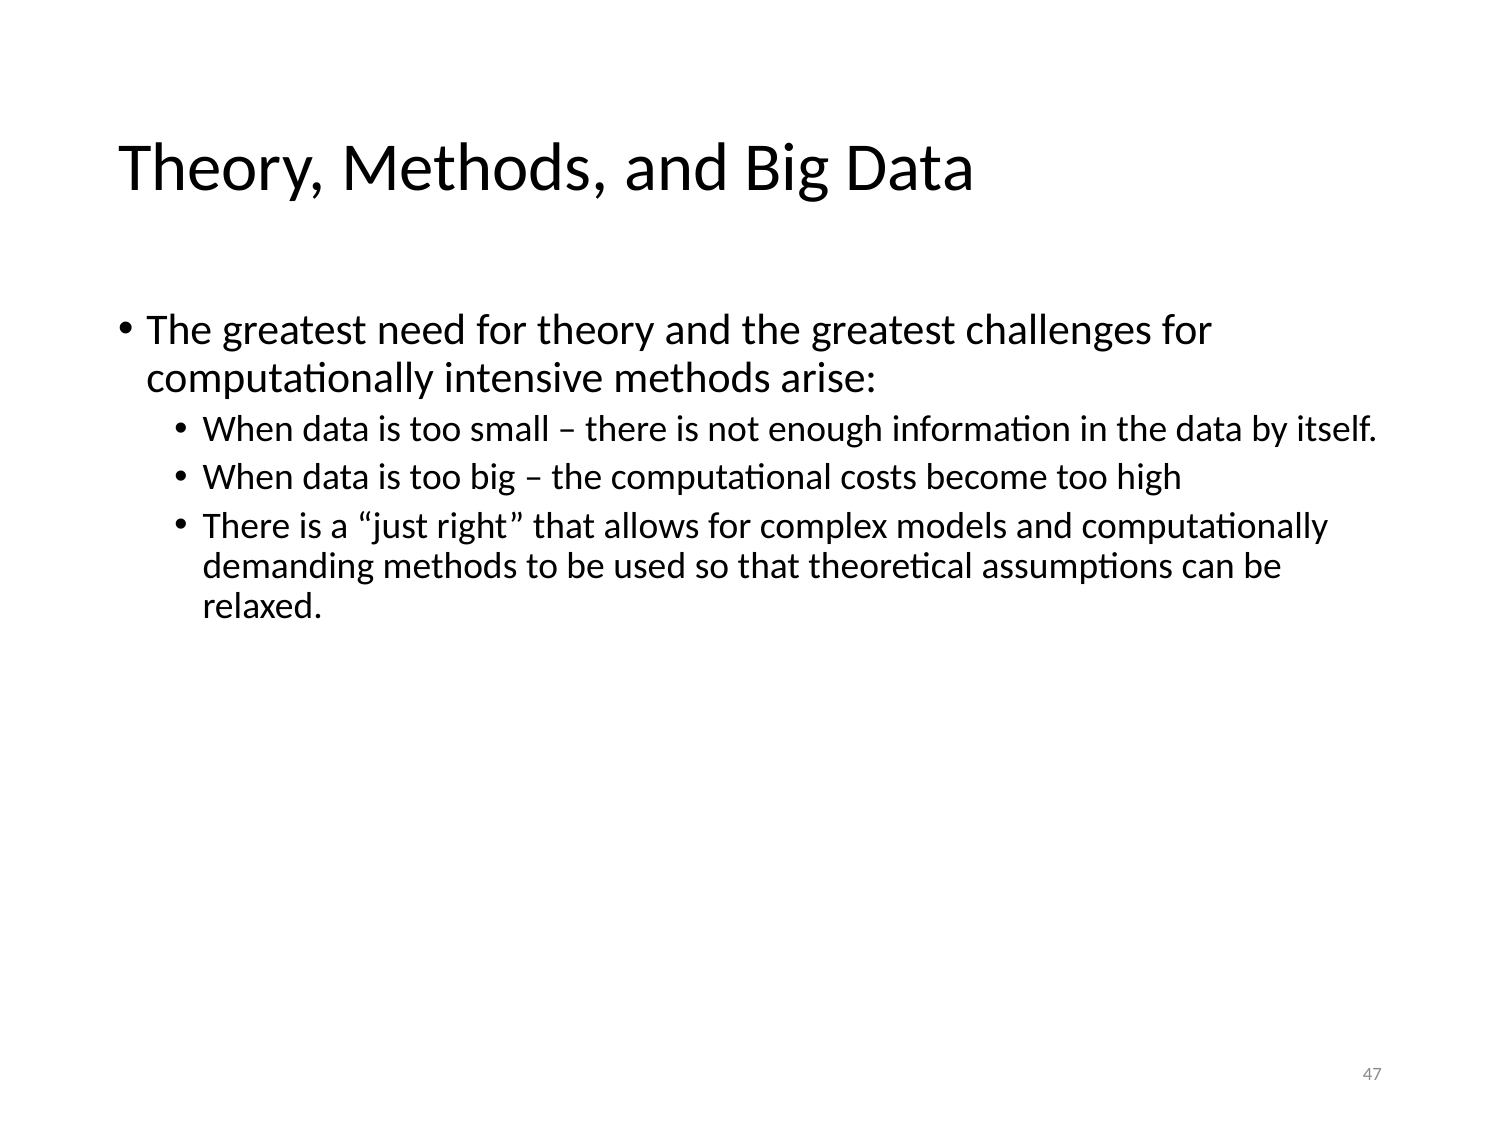

# Theory, Methods, and Big Data
The greatest need for theory and the greatest challenges for computationally intensive methods arise:
When data is too small – there is not enough information in the data by itself.
When data is too big – the computational costs become too high
There is a “just right” that allows for complex models and computationally demanding methods to be used so that theoretical assumptions can be relaxed.
47